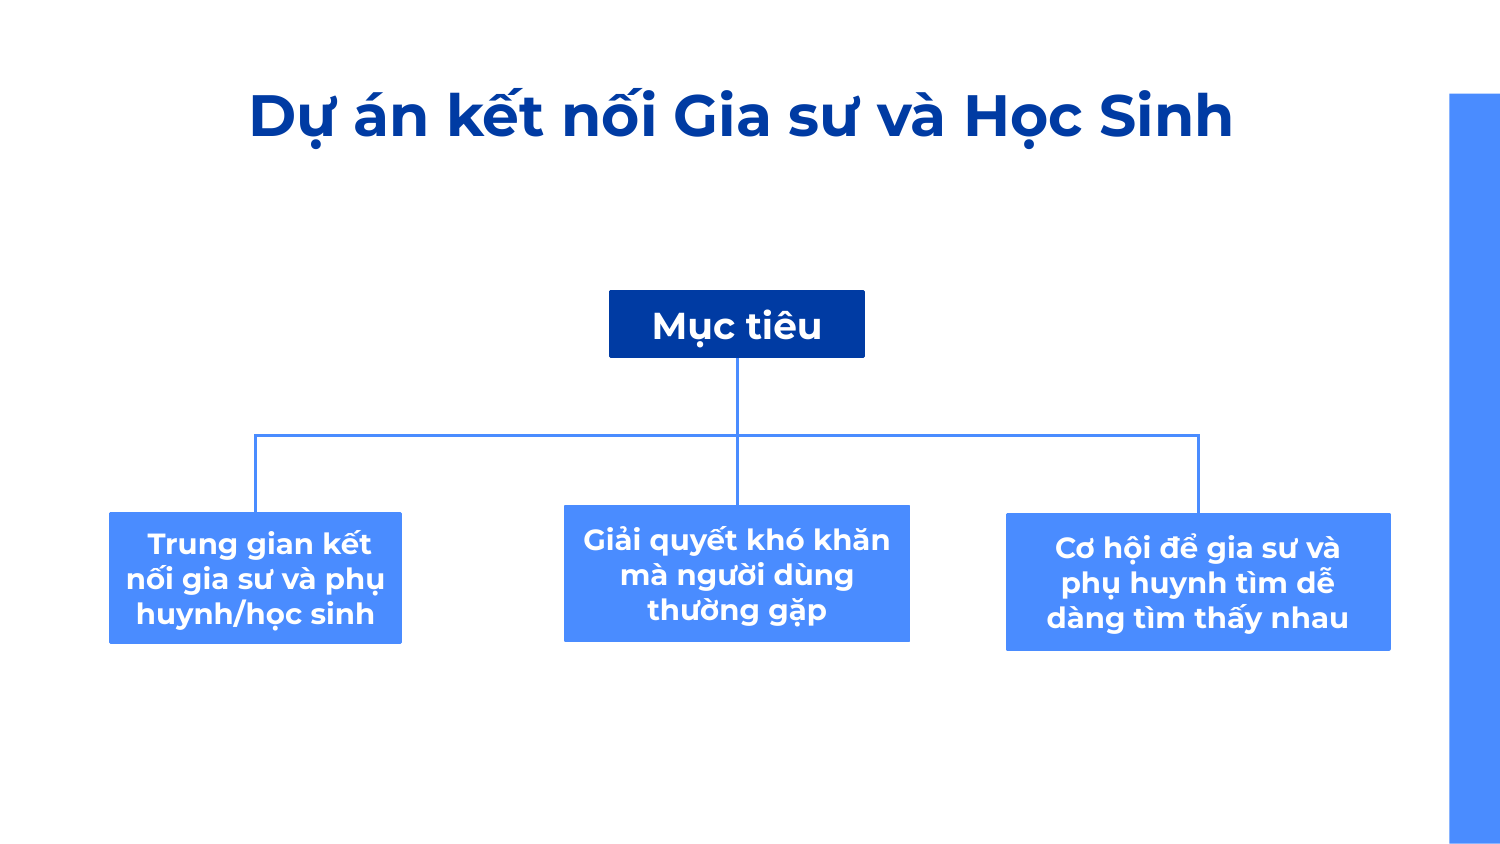

# Dự án kết nối Gia sư và Học Sinh
Mục tiêu
Giải quyết khó khăn mà người dùng thường gặp
 Trung gian kết nối gia sư và phụ huynh/học sinh
Cơ hội để gia sư và phụ huynh tìm dễ dàng tìm thấy nhau